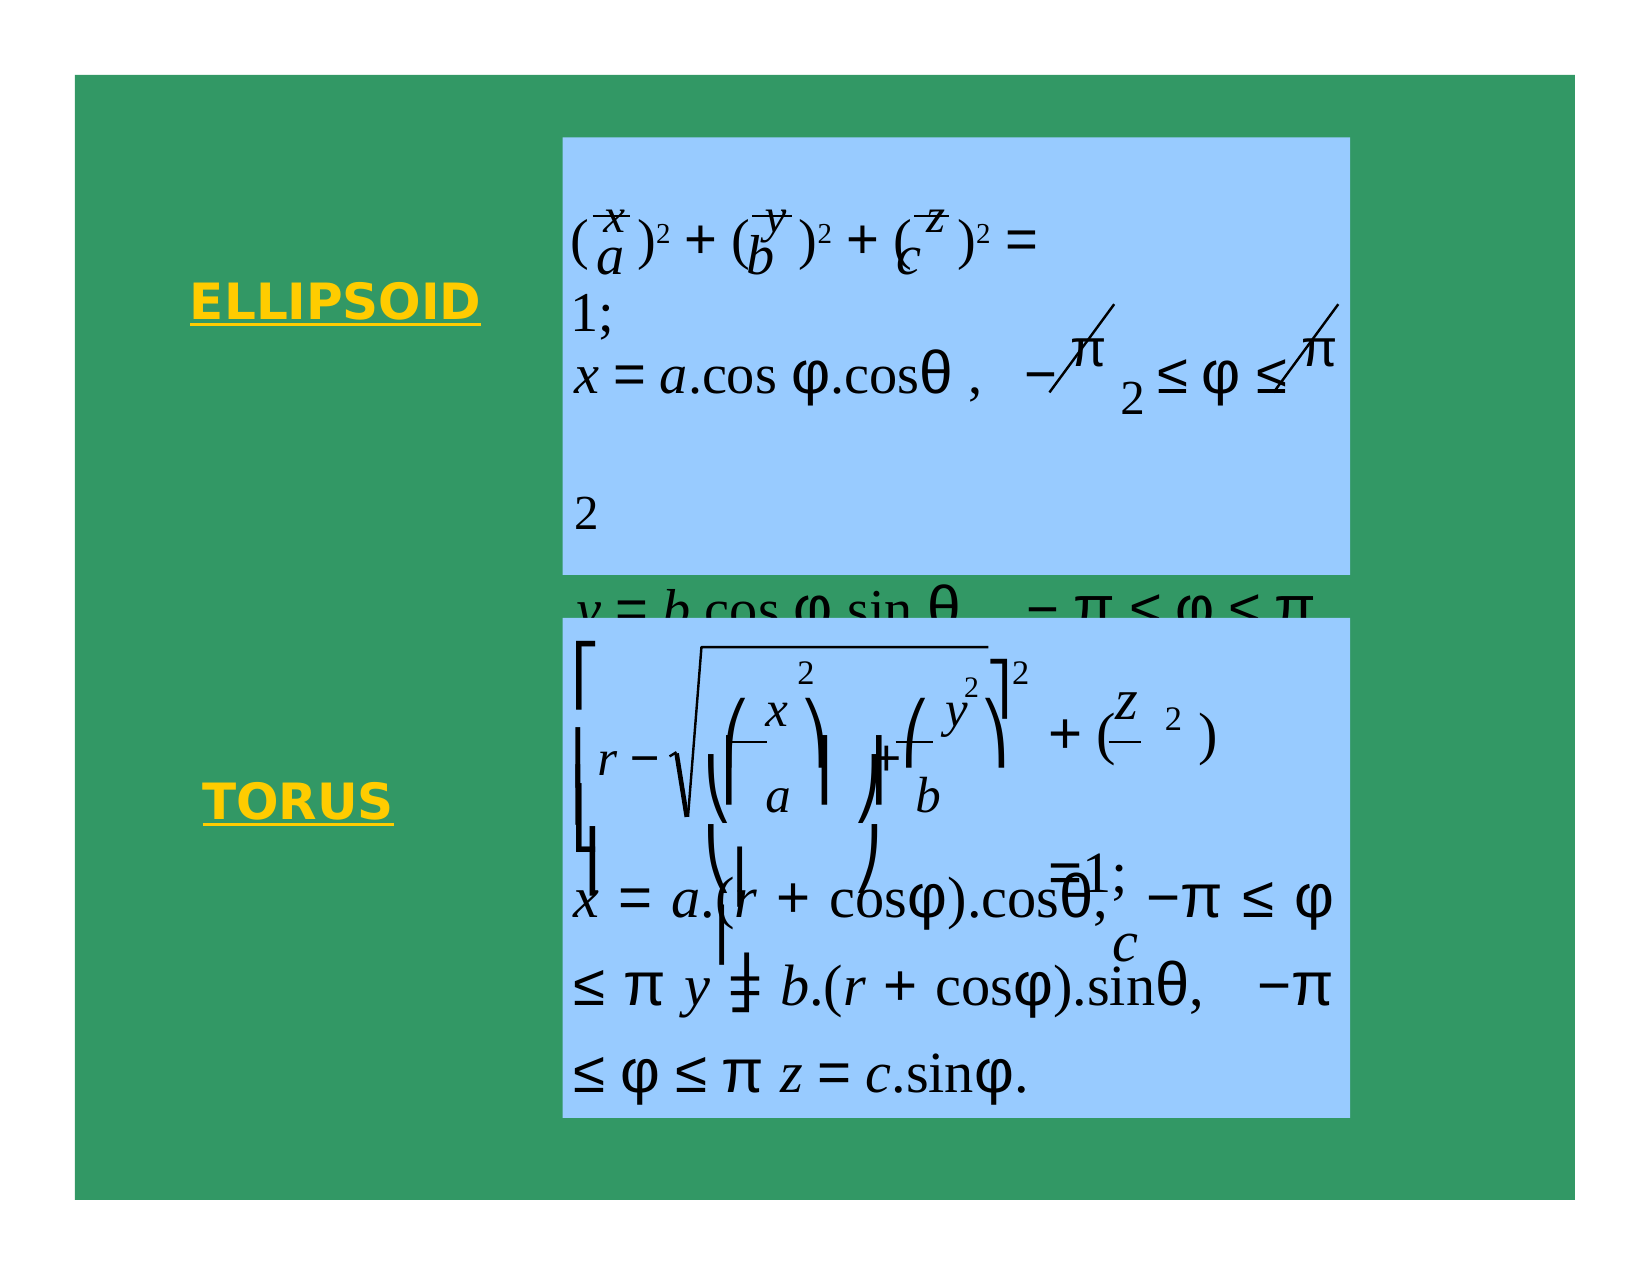

( x )2  + ( y )2  + ( z )2  = 1;
a	b	c
ELLIPSOID
x = a.cos φ.cosθ ,	− π 2 ≤ φ ≤ π 2
y = b.cos φ.sin θ ,	− π ≤ φ ≤ π
z = c.sin φ.
2 ⎤2

⎡
2
z
⎢r −	⎛ x ⎞	+⎛ y ⎞	⎥
2
+ (	)	=1;
c
⎢	⎜ a ⎟	⎜ b ⎟
⎝	⎠	⎝	⎠	⎥⎦
TORUS
⎣
x = a.(r + cosφ).cosθ,  −π ≤ φ ≤ π y = b.(r + cosφ).sinθ,   −π ≤ φ ≤ π z = c.sinφ.